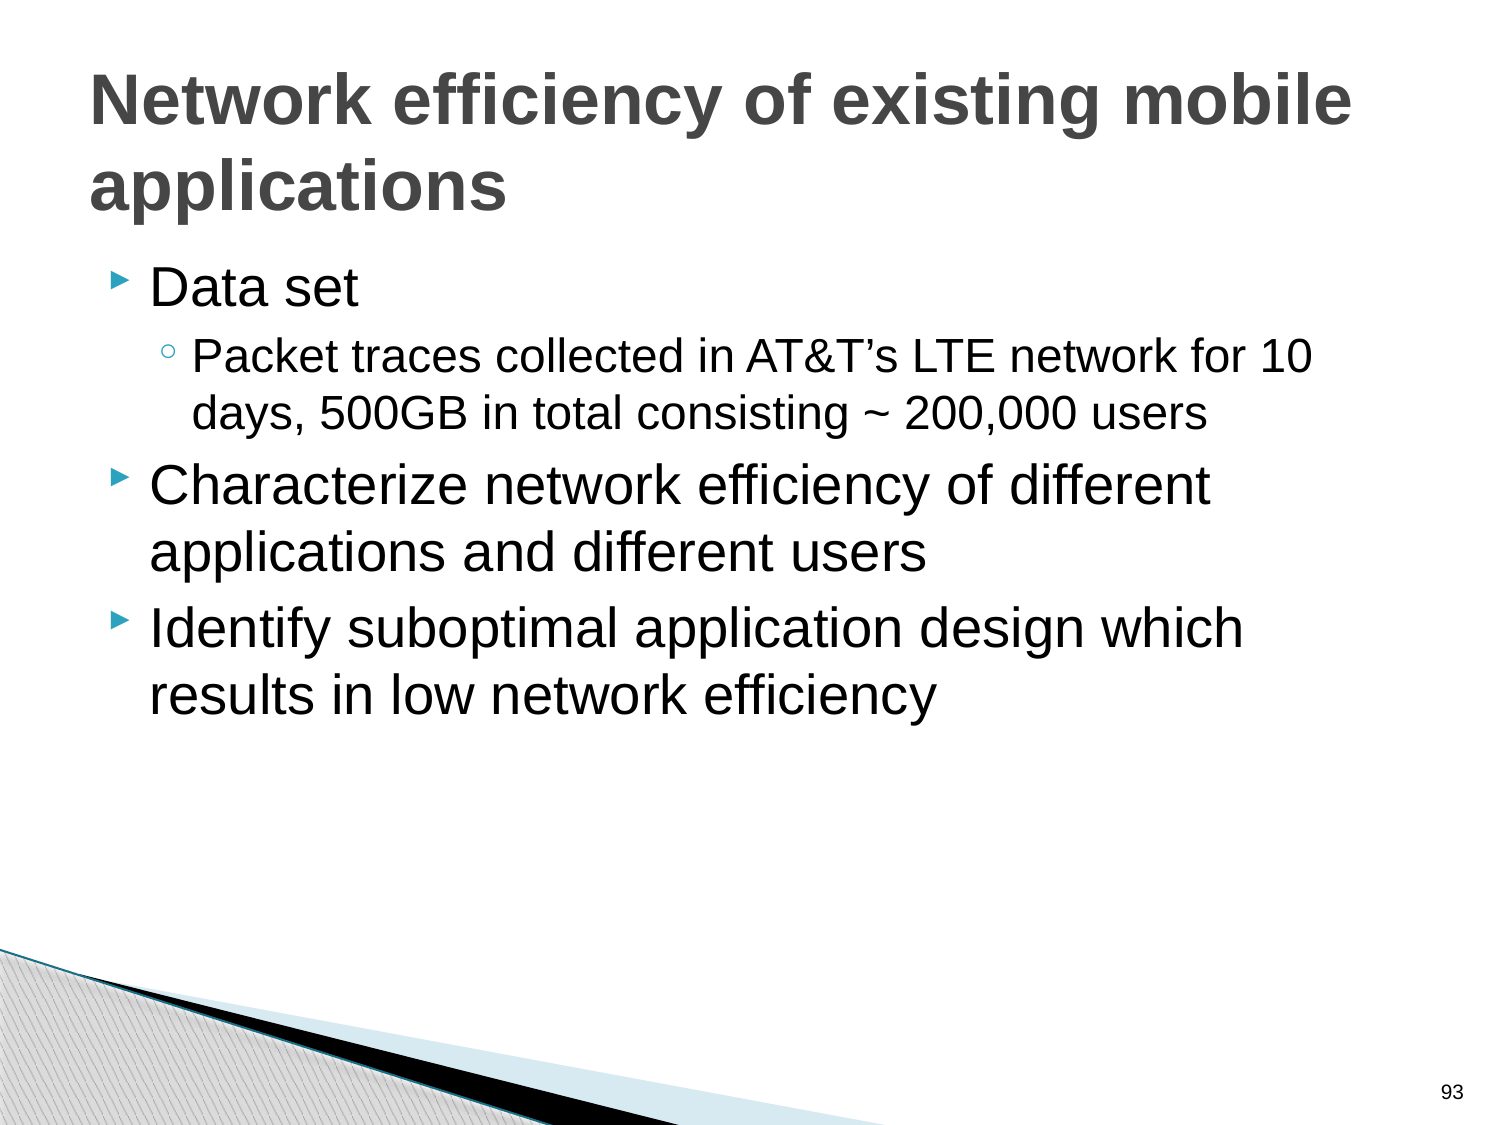

# Network efficiency of existing mobile applications
Data set
Packet traces collected in AT&T’s LTE network for 10 days, 500GB in total consisting ~ 200,000 users
Characterize network efficiency of different applications and different users
Identify suboptimal application design which results in low network efficiency
93